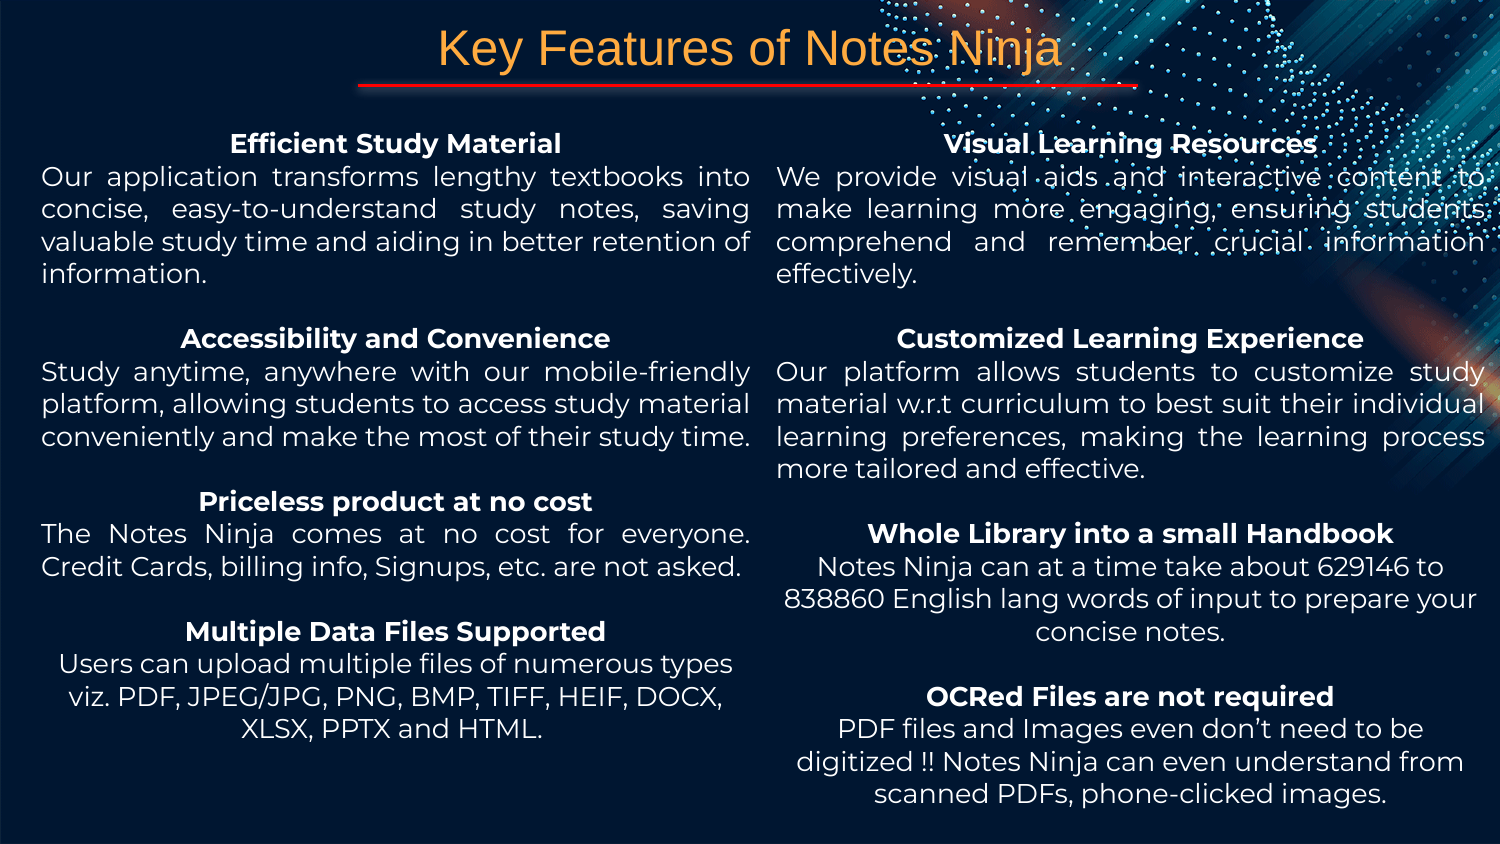

# Key Features of Notes Ninja
Efficient Study Material
Our application transforms lengthy textbooks into concise, easy-to-understand study notes, saving valuable study time and aiding in better retention of information.
Accessibility and Convenience
Study anytime, anywhere with our mobile-friendly platform, allowing students to access study material conveniently and make the most of their study time.
Priceless product at no cost
The Notes Ninja comes at no cost for everyone. Credit Cards, billing info, Signups, etc. are not asked.
Multiple Data Files Supported
Users can upload multiple files of numerous types viz. PDF, JPEG/JPG, PNG, BMP, TIFF, HEIF, DOCX, XLSX, PPTX and HTML.

Visual Learning Resources
We provide visual aids and interactive content to make learning more engaging, ensuring students comprehend and remember crucial information effectively.

Customized Learning Experience
Our platform allows students to customize study material w.r.t curriculum to best suit their individual learning preferences, making the learning process more tailored and effective.

Whole Library into a small Handbook
Notes Ninja can at a time take about 629146 to 838860 English lang words of input to prepare your concise notes.

OCRed Files are not required
PDF files and Images even don’t need to be digitized !! Notes Ninja can even understand from scanned PDFs, phone-clicked images.